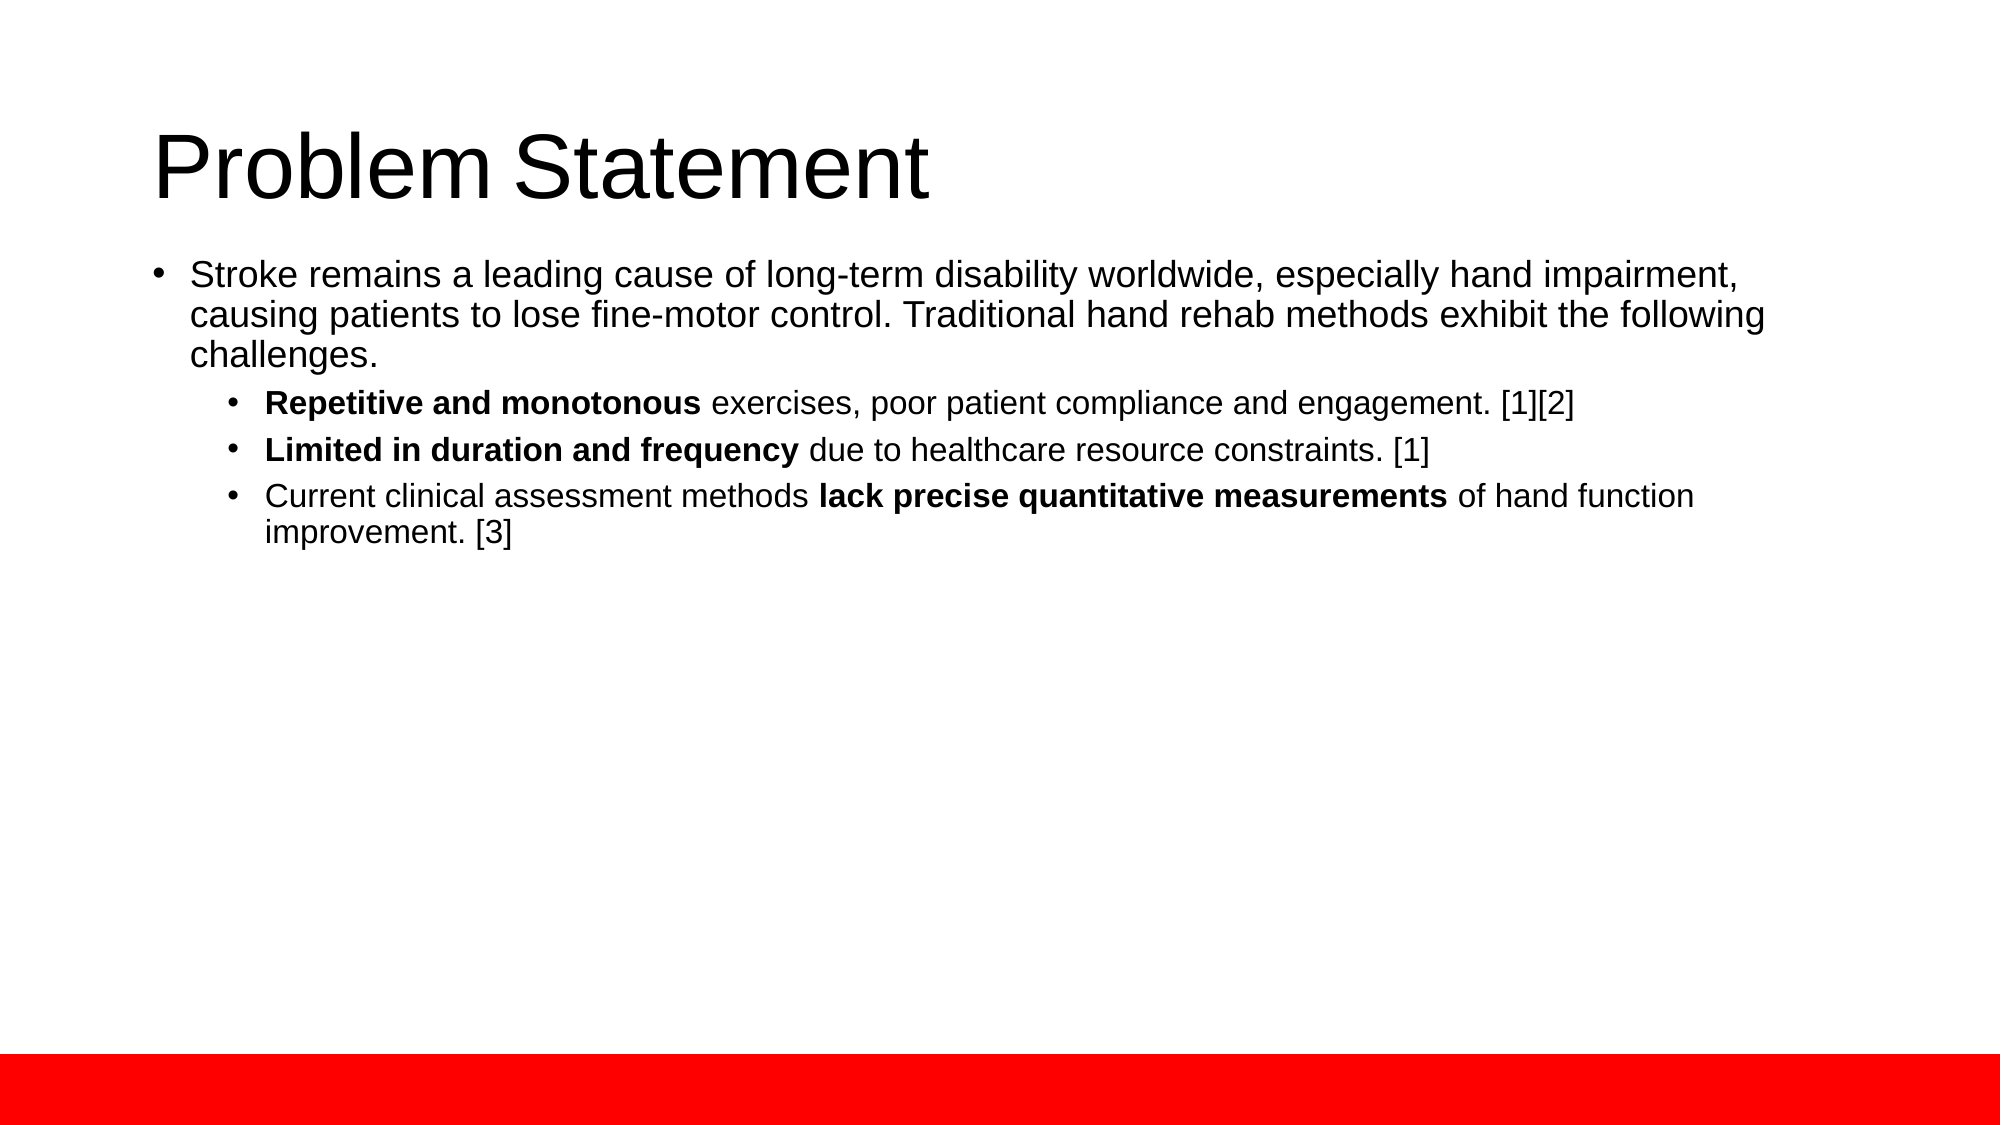

# Problem Statement
Stroke remains a leading cause of long-term disability worldwide, especially hand impairment, causing patients to lose fine-motor control. Traditional hand rehab methods exhibit the following challenges.
Repetitive and monotonous exercises, poor patient compliance and engagement. [1][2]
Limited in duration and frequency due to healthcare resource constraints. [1]
Current clinical assessment methods lack precise quantitative measurements of hand function improvement. [3]